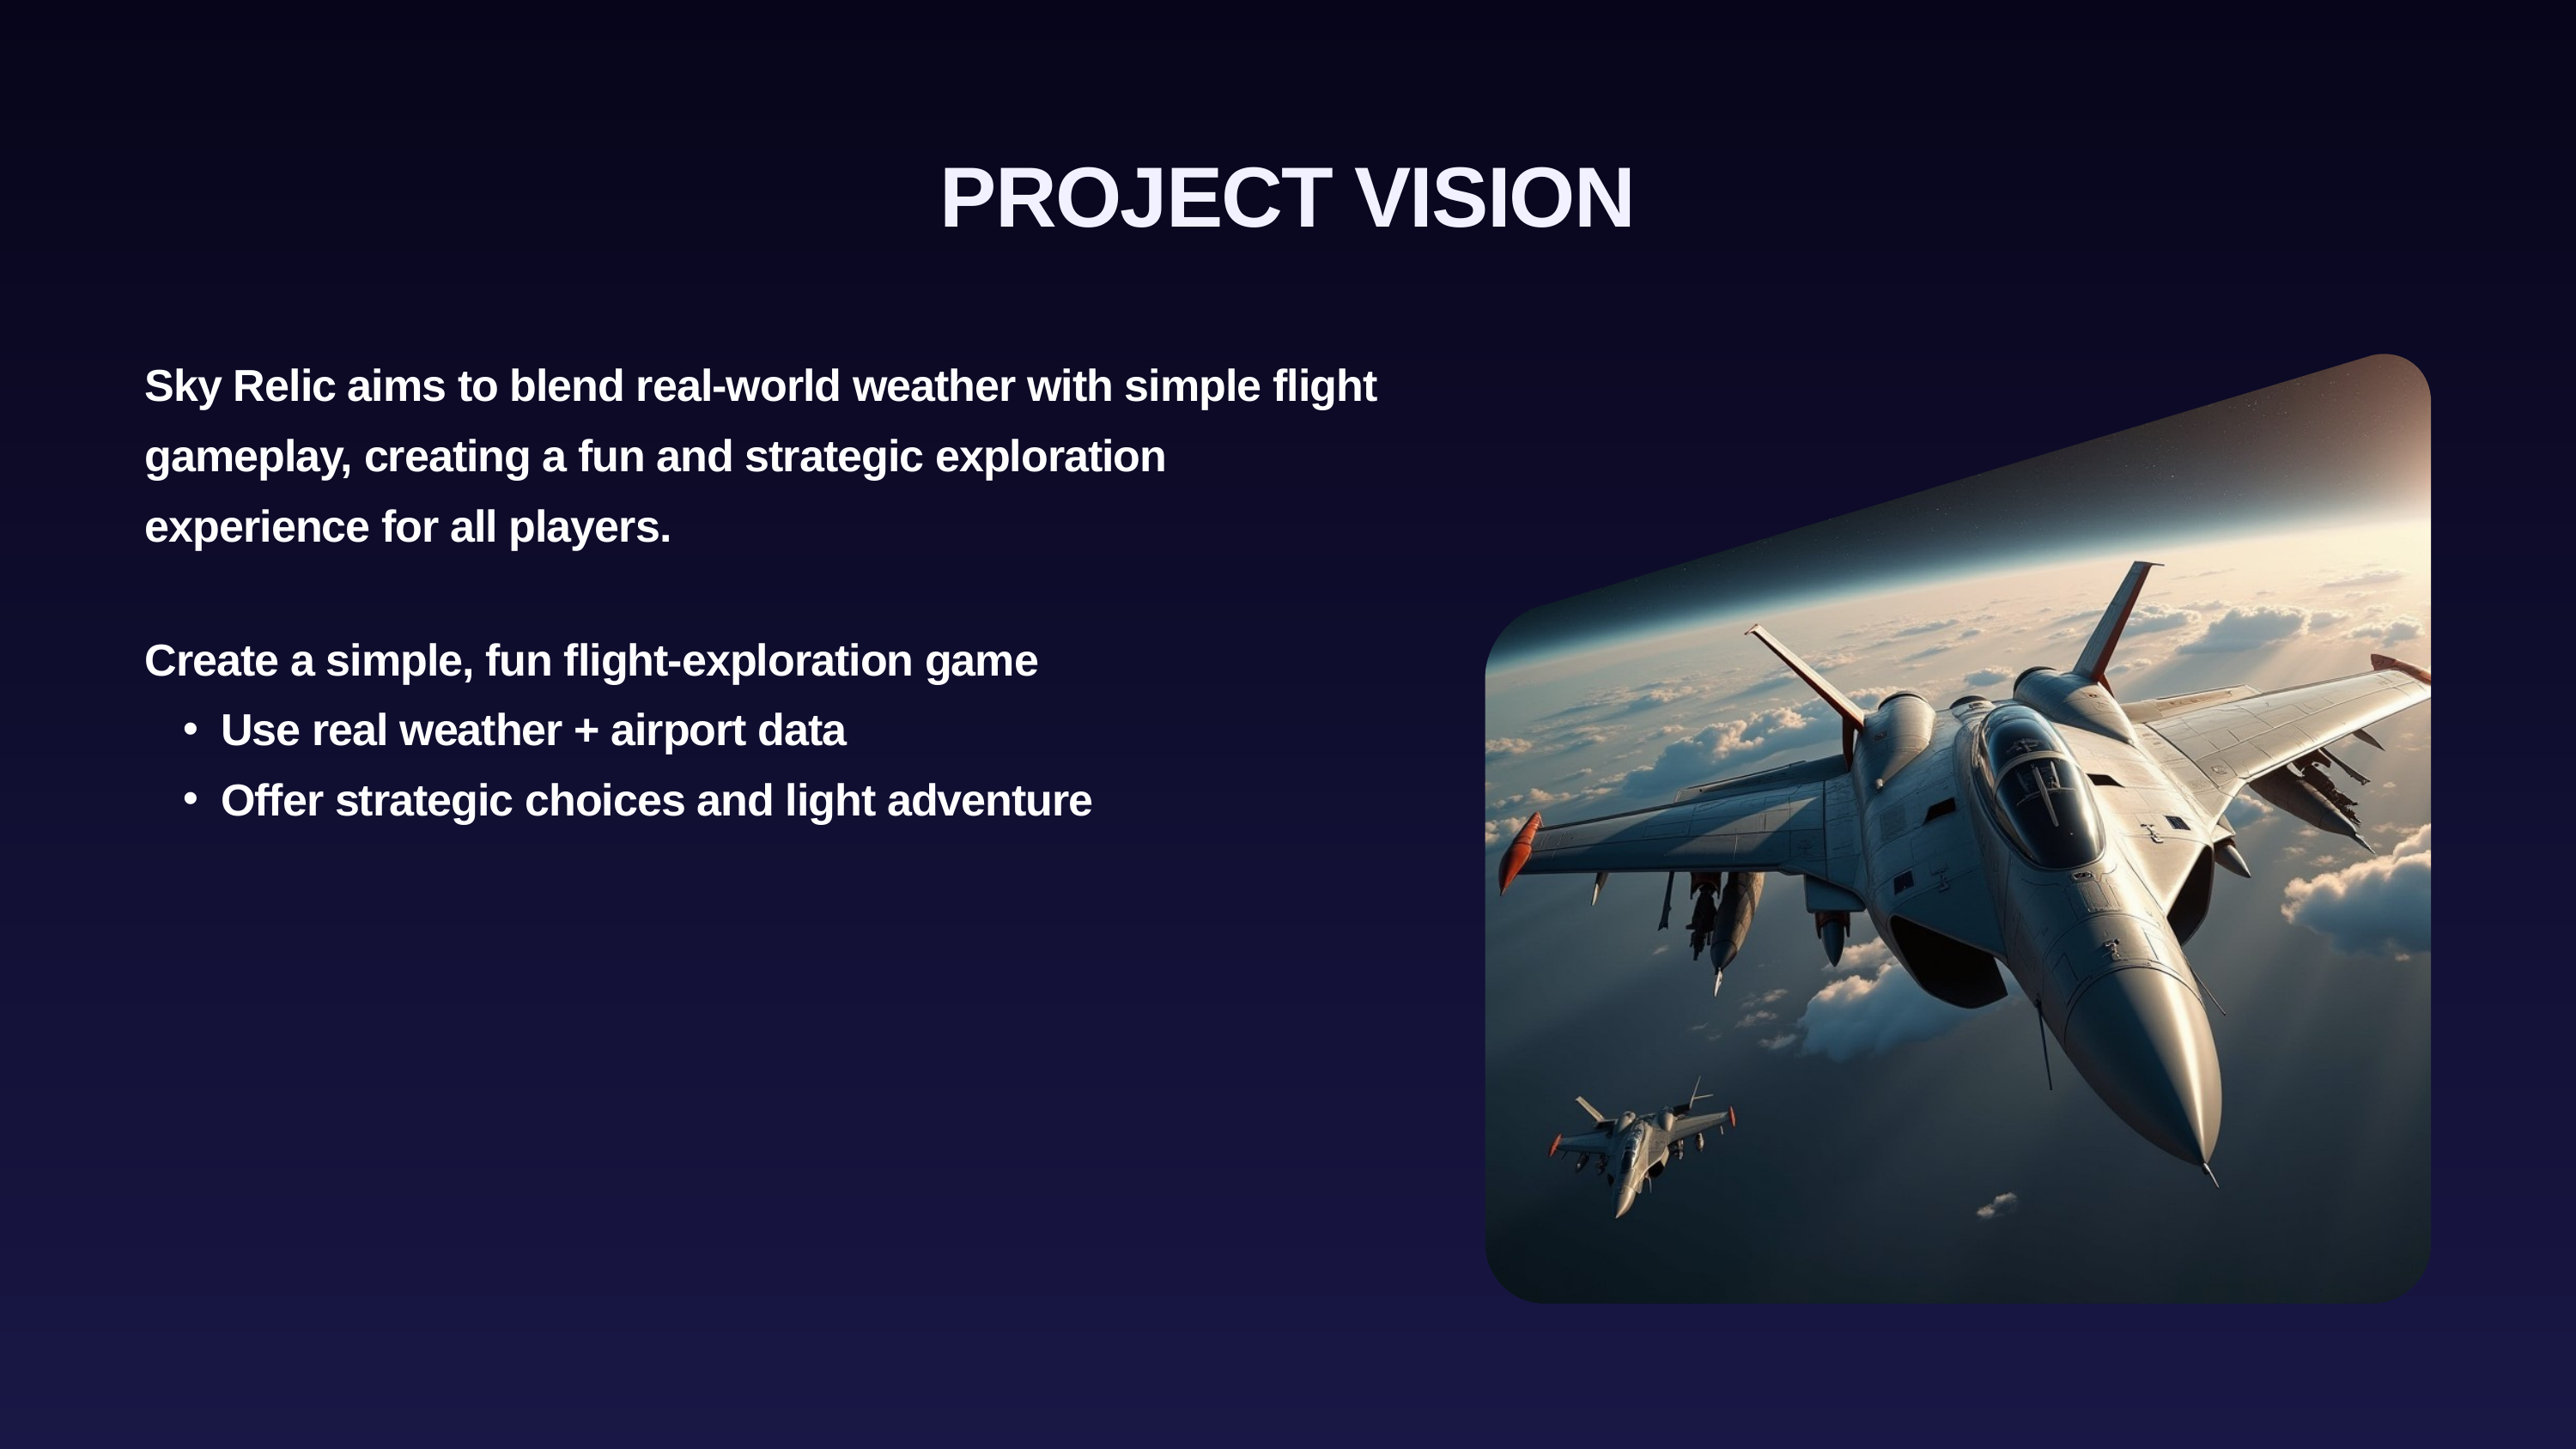

PROJECT VISION
Sky Relic aims to blend real-world weather with simple flight gameplay, creating a fun and strategic exploration experience for all players.

Create a simple, fun flight-exploration game
Use real weather + airport data
Offer strategic choices and light adventure